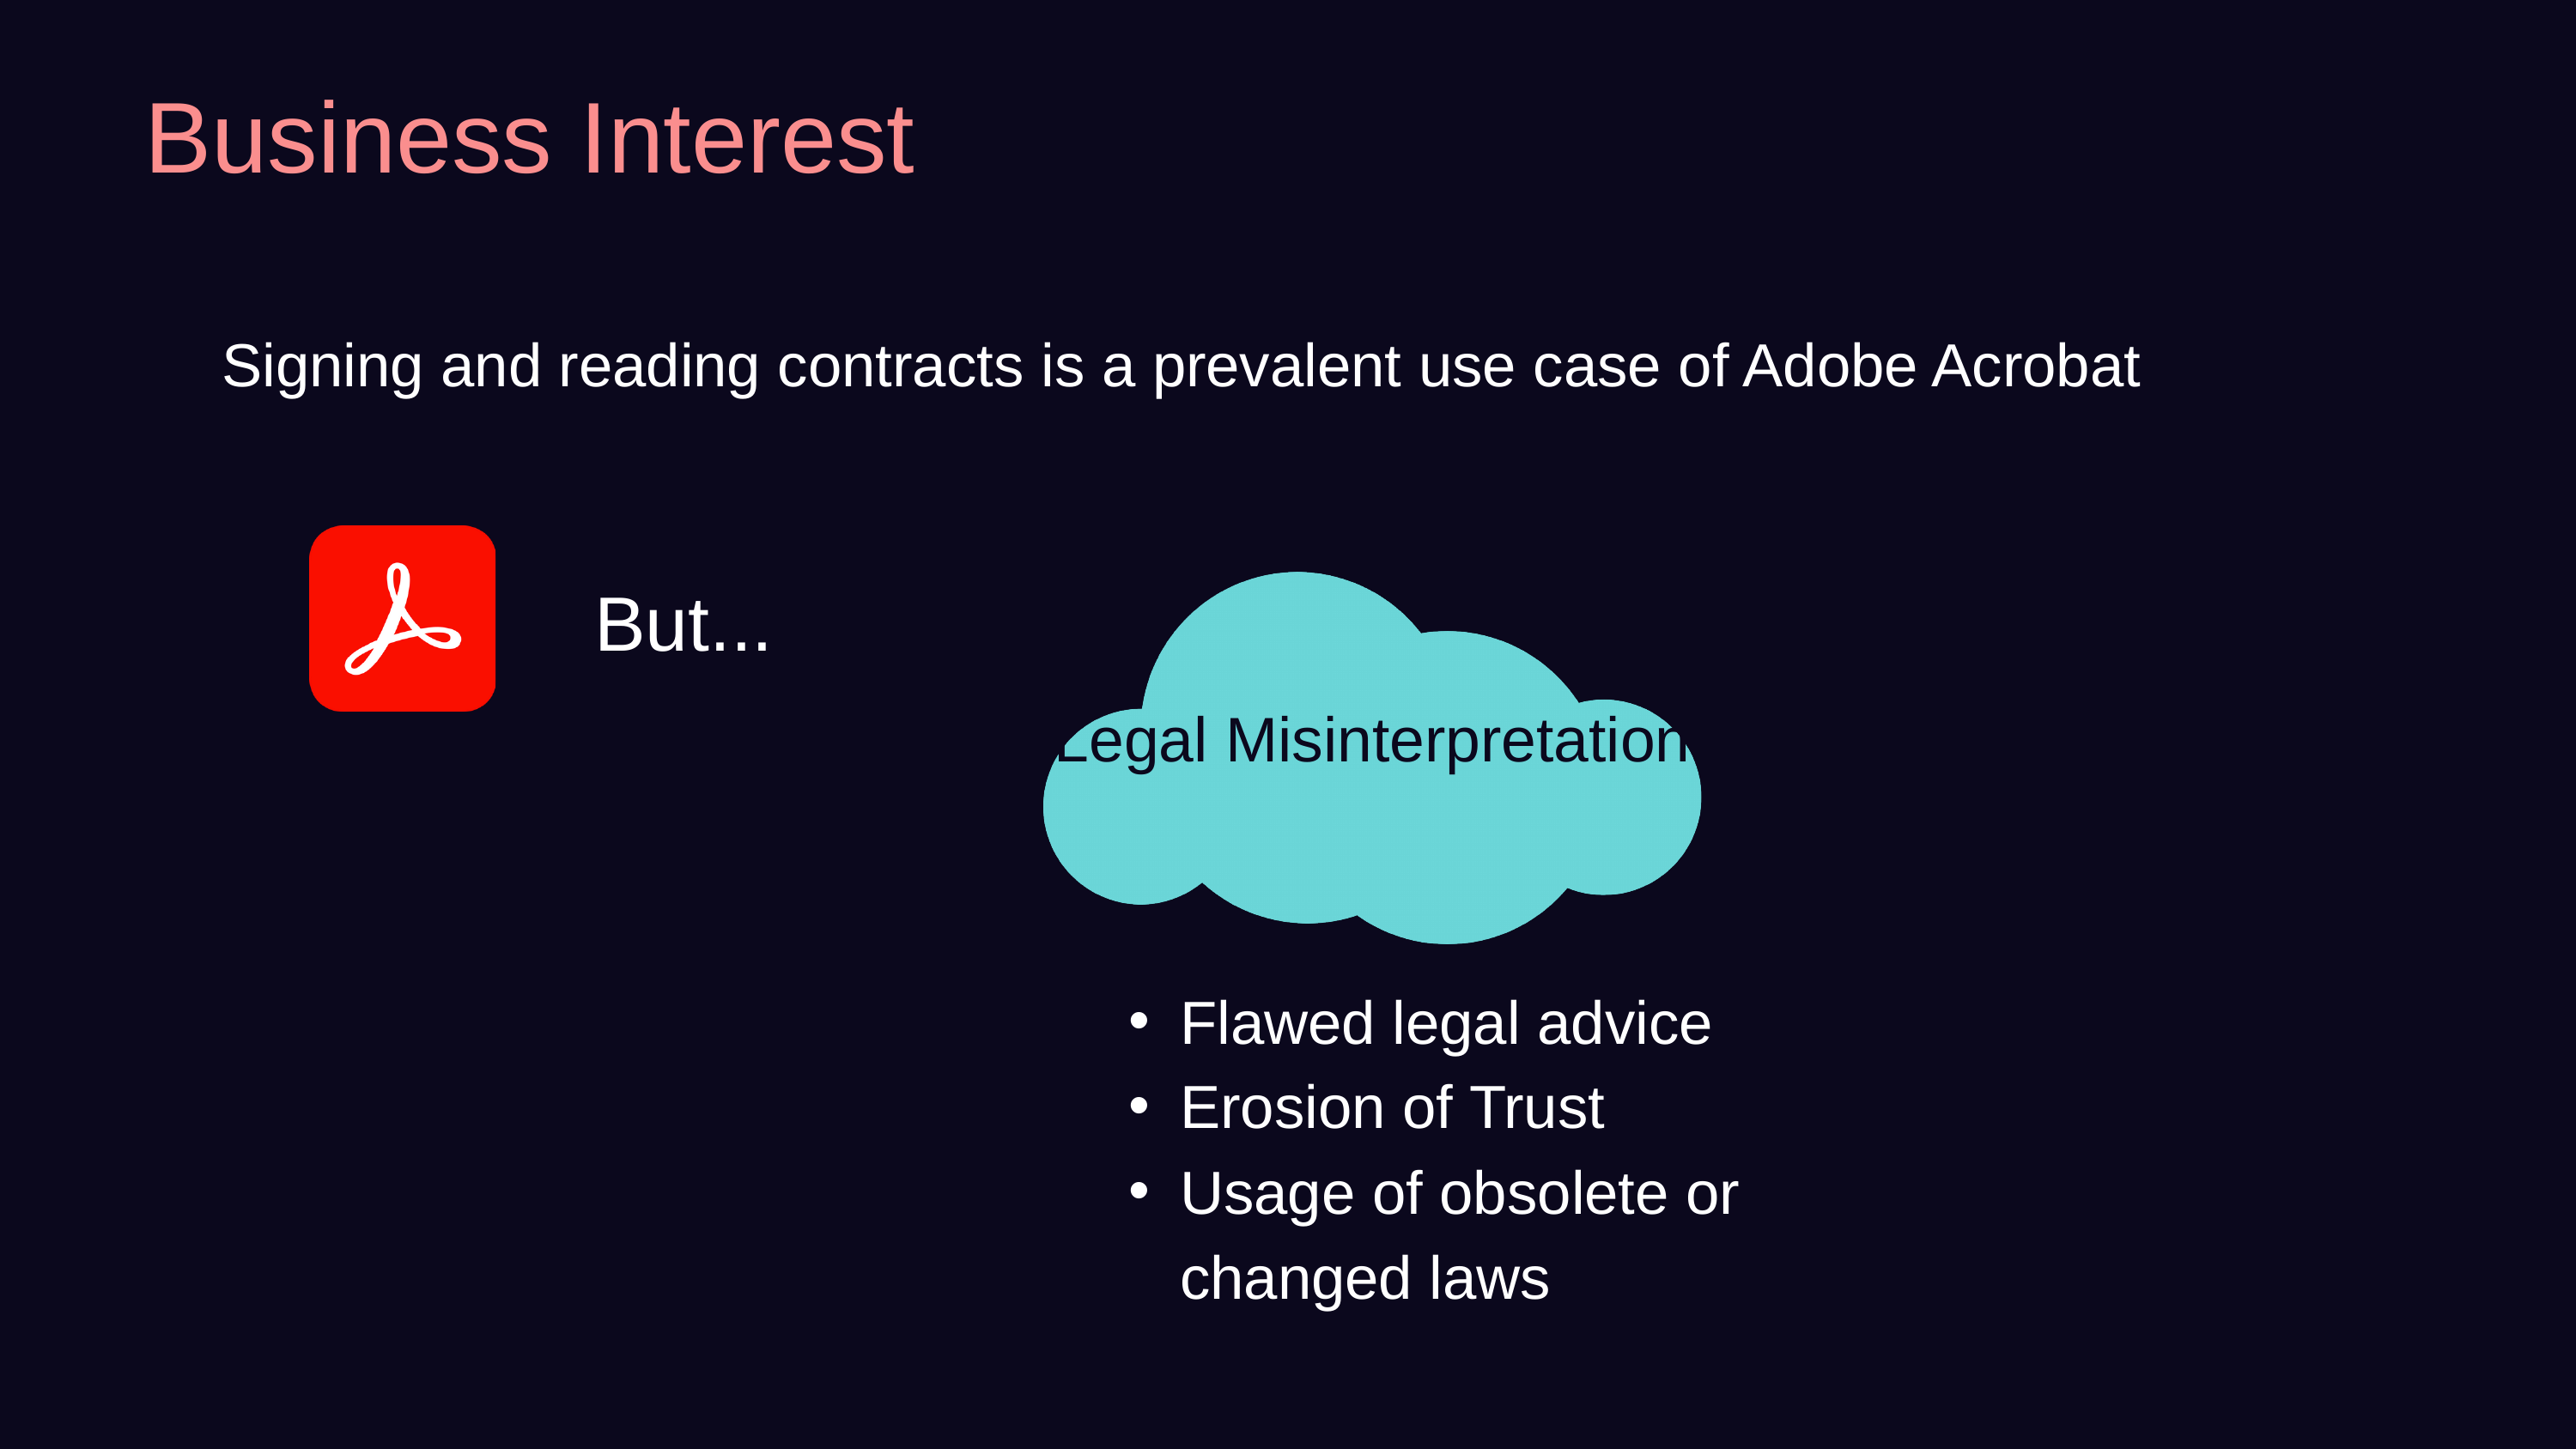

Business Interest
Signing and reading contracts is a prevalent use case of Adobe Acrobat

But...

Legal Misinterpretation
Flawed legal advice
Erosion of Trust
Usage of obsolete or changed laws